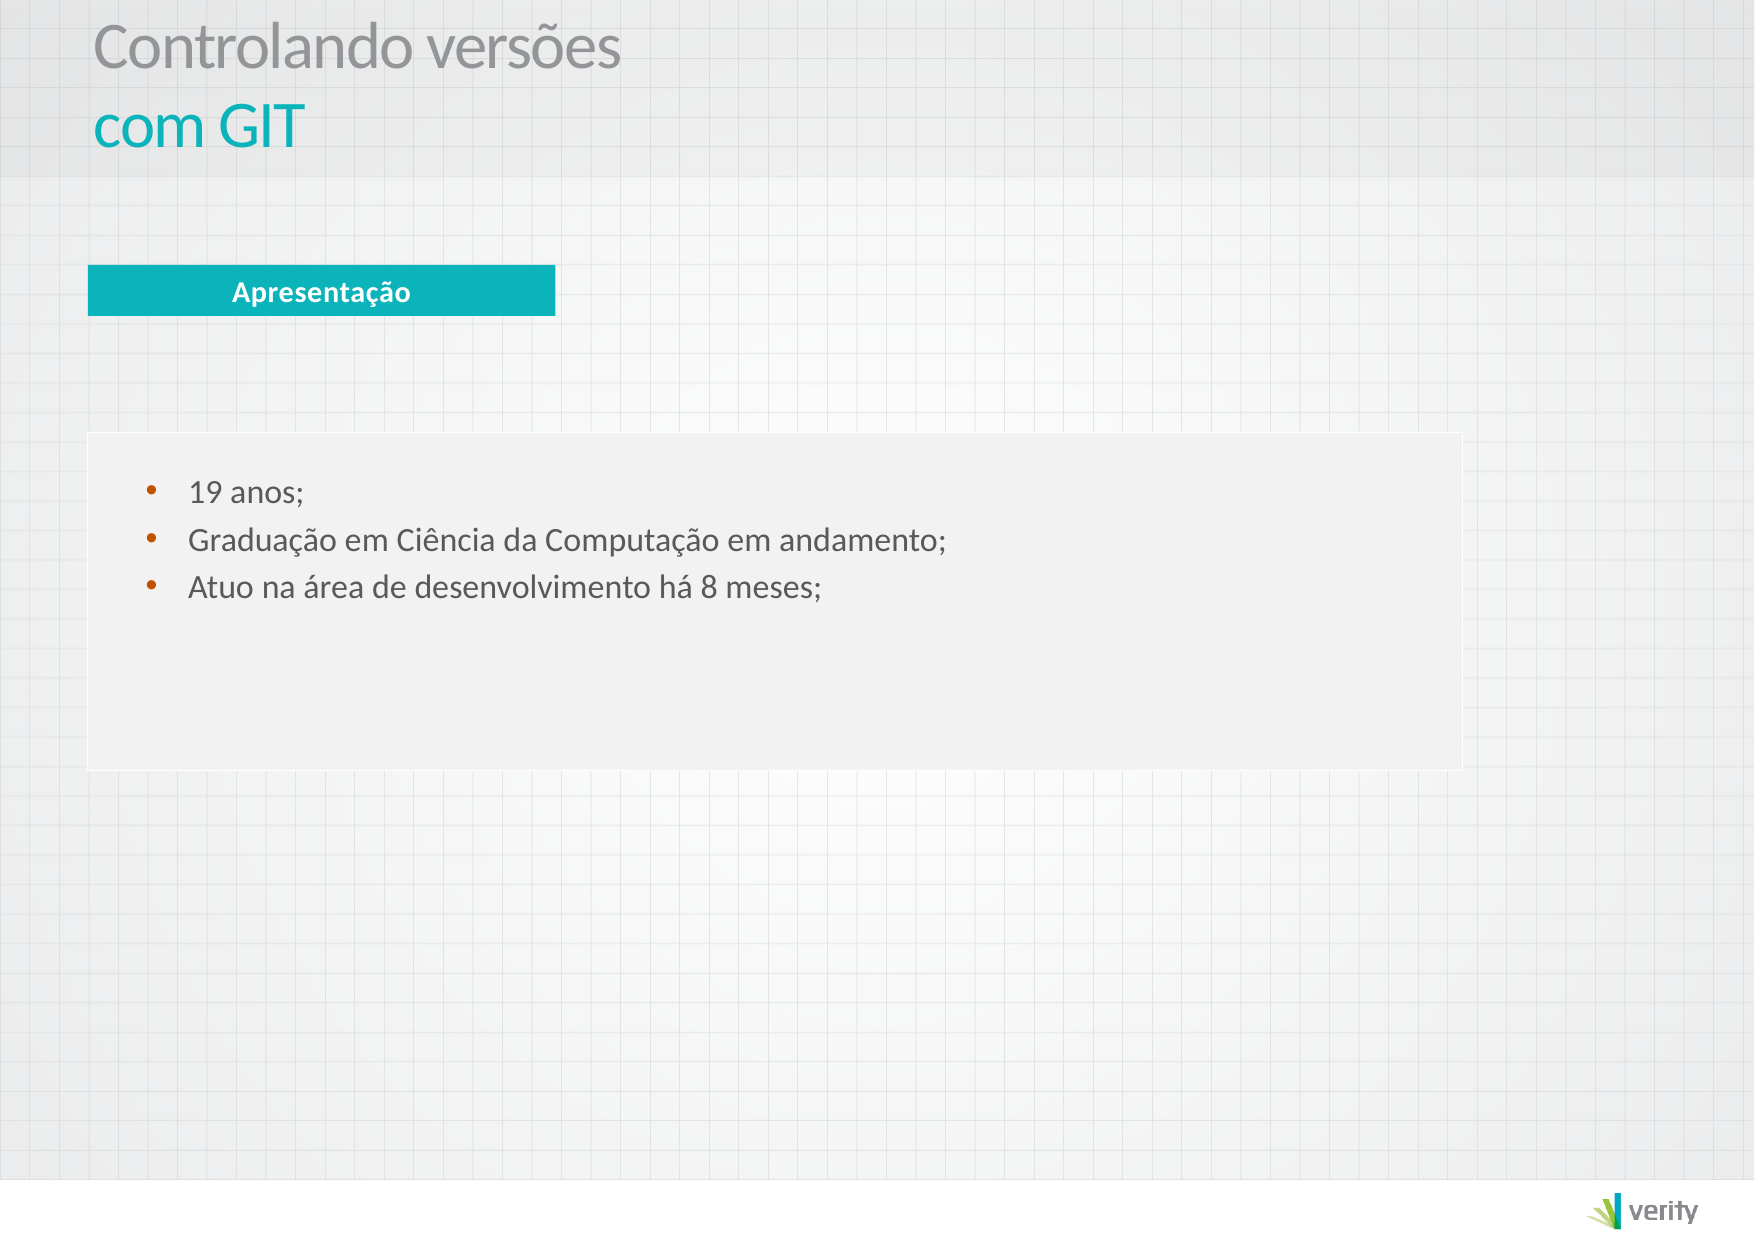

Apresentação

19 anos;
Graduação em Ciência da Computação em andamento;
Atuo na área de desenvolvimento há 8 meses;